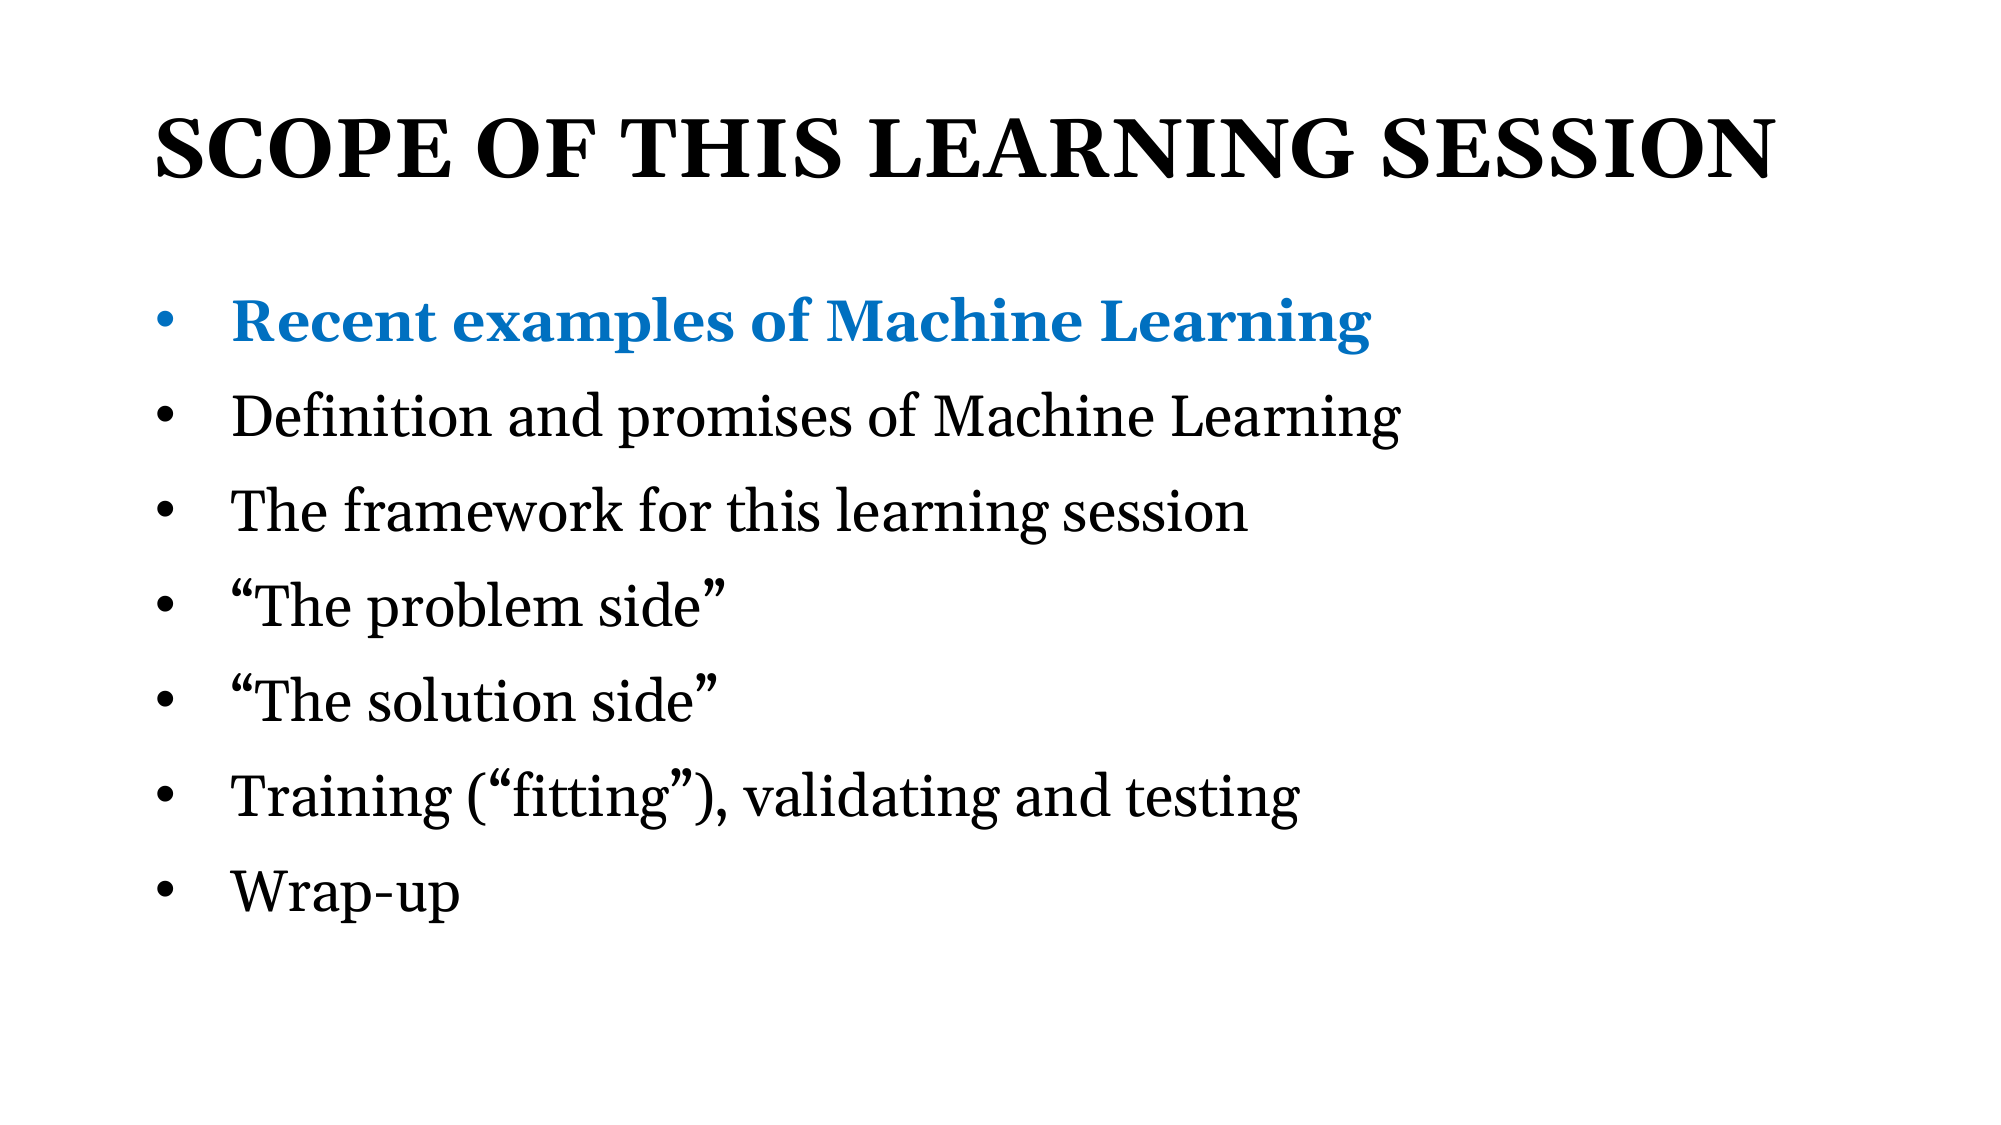

# SCOPE OF THIS LEARNING SESSION

Recent examples of Machine Learning
Definition and promises of Machine Learning
The framework for this learning session
“The problem side”
“The solution side”
Training (“fitting”), validating and testing
Wrap-up